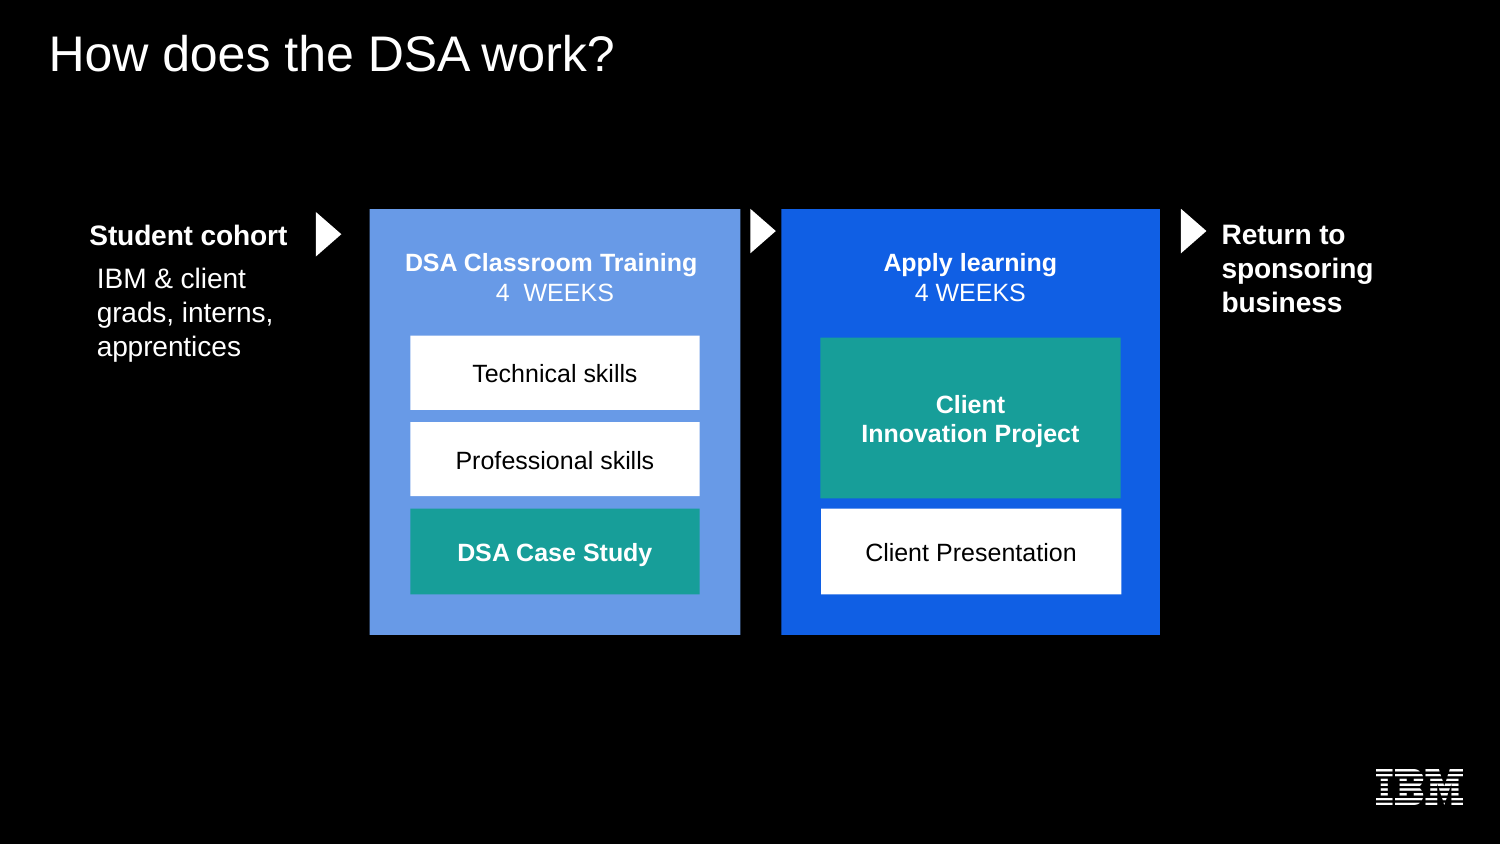

How does the DSA work?

DSA Classroom Training
4  WEEKS
Technical skills
Professional skills

Apply learning
4 WEEKS
Client
Innovation Project

IBM & client grads, interns, apprentices
DSA Case Study
Client Presentation
Return to sponsoring business
Student cohort